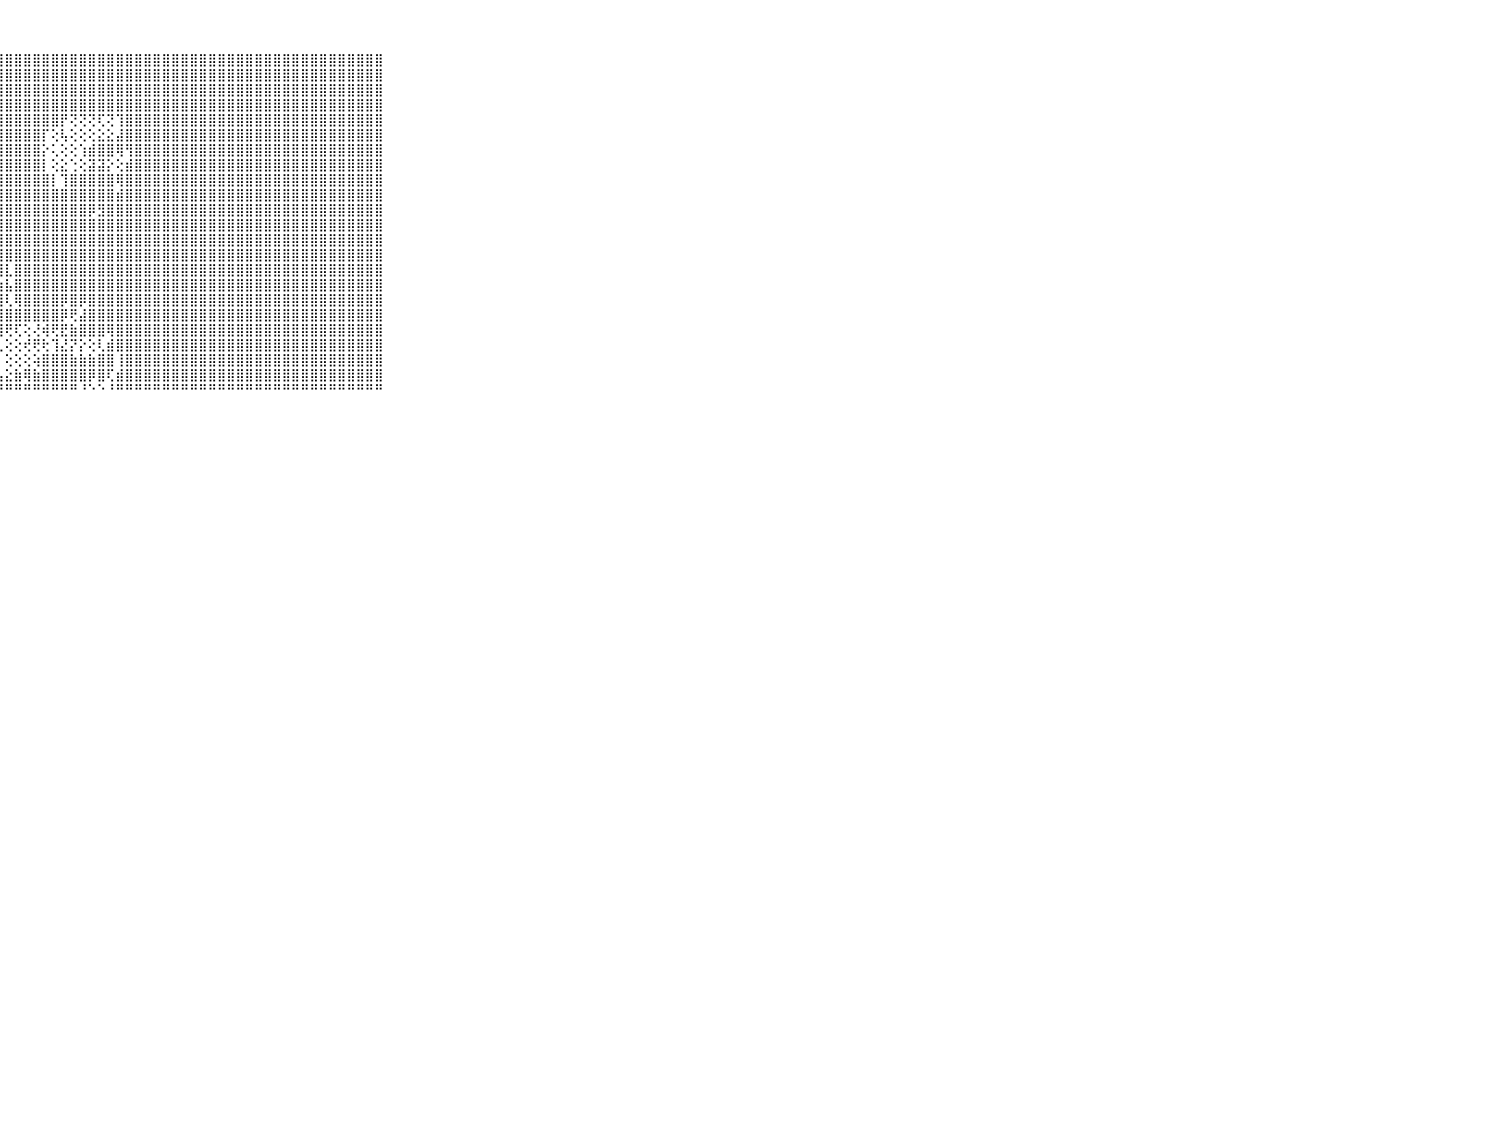

⠀⠀⠀⠀⠀⠀⠀⠀⠀⠀⠀⣿⣿⣿⣿⣿⣿⣿⣿⣿⣿⣿⣿⣿⣿⣿⣿⣿⣿⣿⣿⣿⣿⣿⣿⣿⣿⣿⣿⣿⣿⣿⣿⣿⣿⣿⣿⣿⣿⣿⣿⣿⣿⣿⣿⣿⣿⣿⣿⣿⣿⣿⣿⣿⣿⣿⣿⣿⣿⠀⠀⠀⠀⠀⠀⠀⠀⠀⠀⠀⠀
⠀⠀⠀⠀⠀⠀⠀⠀⠀⠀⠀⣿⣿⣿⣿⣿⣿⣿⣿⣿⣿⣿⣿⣿⣿⣿⣿⣿⣿⣿⣿⣿⣿⣿⣿⣿⣿⣿⣿⣿⣿⣿⣿⣿⣿⣿⣿⣿⣿⣿⣿⣿⣿⣿⣿⣿⣿⣿⣿⣿⣿⣿⣿⣿⣿⣿⣿⣿⣿⠀⠀⠀⠀⠀⠀⠀⠀⠀⠀⠀⠀
⠀⠀⠀⠀⠀⠀⠀⠀⠀⠀⠀⣿⣿⣿⣿⣿⣿⣿⣿⣿⣿⣿⣿⣿⣿⣿⣿⣿⣿⣿⣿⣿⣿⣿⣿⣿⣿⣿⣿⣿⣿⣿⣿⣿⣿⣿⣿⣿⣿⣿⣿⣿⣿⣿⣿⣿⣿⣿⣿⣿⣿⣿⣿⣿⣿⣿⣿⣿⣿⠀⠀⠀⠀⠀⠀⠀⠀⠀⠀⠀⠀
⠀⠀⠀⠀⠀⠀⠀⠀⠀⠀⠀⣿⣿⣿⣿⣿⣿⣿⣿⣿⣿⣿⣿⣿⣿⣿⣿⣿⣿⣿⣿⣿⣿⣿⣿⣿⣿⣿⣿⣿⣿⣿⣿⣿⣿⣿⣿⣿⣿⣿⣿⣿⣿⣿⣿⣿⣿⣿⣿⣿⣿⣿⣿⣿⣿⣿⣿⣿⣿⠀⠀⠀⠀⠀⠀⠀⠀⠀⠀⠀⠀
⠀⠀⠀⠀⠀⠀⠀⠀⠀⠀⠀⣿⣿⣿⣿⣿⣿⣿⣿⣿⣿⣿⣿⣿⣿⣿⣿⣿⣿⣿⣿⣿⣿⣿⡟⢝⢝⢝⢏⢝⢹⣿⣿⣿⣿⣿⣿⣿⣿⣿⣿⣿⣿⣿⣿⣿⣿⣿⣿⣿⣿⣿⣿⣿⣿⣿⣿⣿⣿⠀⠀⠀⠀⠀⠀⠀⠀⠀⠀⠀⠀
⠀⠀⠀⠀⠀⠀⠀⠀⠀⠀⠀⣿⣿⣿⣿⣿⣿⣿⣿⣿⣿⣿⣿⣿⣿⣿⣿⣿⣿⣿⣿⣿⡏⢕⢧⢕⢕⢕⣕⣕⣼⣿⣿⣿⣿⣿⣿⣿⣿⣿⣿⣿⣿⣿⣿⣿⣿⣿⣿⣿⣿⣿⣿⣿⣿⣿⣿⣿⣿⠀⠀⠀⠀⠀⠀⠀⠀⠀⠀⠀⠀
⠀⠀⠀⠀⠀⠀⠀⠀⠀⠀⠀⣿⣿⣿⣿⣿⣿⣿⣿⣿⣿⣿⣿⣿⣿⣿⣿⣿⣿⣿⣿⣿⡕⢅⢕⢕⢱⣾⣿⣿⢿⢻⣿⣿⣿⣿⣿⣿⣿⣿⣿⣿⣿⣿⣿⣿⣿⣿⣿⣿⣿⣿⣿⣿⣿⣿⣿⣿⣿⠀⠀⠀⠀⠀⠀⠀⠀⠀⠀⠀⠀
⠀⠀⠀⠀⠀⠀⠀⠀⠀⠀⠀⣿⣿⣿⣿⣿⣿⣿⣿⣿⣿⣿⣿⣿⣿⣿⣿⣿⣿⣿⣿⣿⡇⢕⣕⢑⢕⣽⣽⡕⢕⣾⣿⣿⣿⣿⣿⣿⣿⣿⣿⣿⣿⣿⣿⣿⣿⣿⣿⣿⣿⣿⣿⣿⣿⣿⣿⣿⣿⠀⠀⠀⠀⠀⠀⠀⠀⠀⠀⠀⠀
⠀⠀⠀⠀⠀⠀⠀⠀⠀⠀⠀⣿⣿⣿⣿⣿⣿⣿⣿⣿⣿⣿⣿⣿⣿⣿⣿⣿⣿⣿⣿⣿⣿⡇⢹⣿⣿⣿⣿⣿⢿⣿⣿⣿⣿⣿⣿⣿⣿⣿⣿⣿⣿⣿⣿⣿⣿⣿⣿⣿⣿⣿⣿⣿⣿⣿⣿⣿⣿⠀⠀⠀⠀⠀⠀⠀⠀⠀⠀⠀⠀
⠀⠀⠀⠀⠀⠀⠀⠀⠀⠀⠀⣿⣿⣿⣿⣿⣿⣿⣿⣿⣿⣿⣿⣿⣿⣿⣿⣿⣿⣿⣿⣿⣿⣿⣿⣿⣿⣿⣿⣿⣾⣿⣿⣿⣿⣿⣿⣿⣿⣿⣿⣿⣿⣿⣿⣿⣿⣿⣿⣿⣿⣿⣿⣿⣿⣿⣿⣿⣿⠀⠀⠀⠀⠀⠀⠀⠀⠀⠀⠀⠀
⠀⠀⠀⠀⠀⠀⠀⠀⠀⠀⠀⣿⣿⣿⣿⣿⣿⣿⣿⣿⣿⣿⣿⣿⣿⣿⣿⣿⣿⣿⣿⣿⣿⣿⣿⣿⣿⡿⣻⣿⣿⣿⣿⣿⣿⣿⣿⣿⣿⣿⣿⣿⣿⣿⣿⣿⣿⣿⣿⣿⣿⣿⣿⣿⣿⣿⣿⣿⣿⠀⠀⠀⠀⠀⠀⠀⠀⠀⠀⠀⠀
⠀⠀⠀⠀⠀⠀⠀⠀⠀⠀⠀⣿⣿⣿⣿⣿⣿⣿⣿⣿⣿⣿⣿⣿⣿⣿⣿⣿⣿⣿⣿⣿⣿⣿⣿⣿⣿⣿⣿⣿⣿⣿⣿⣿⣿⣿⣿⣿⣿⣿⣿⣿⣿⣿⣿⣿⣿⣿⣿⣿⣿⣿⣿⣿⣿⣿⣿⣿⣿⠀⠀⠀⠀⠀⠀⠀⠀⠀⠀⠀⠀
⠀⠀⠀⠀⠀⠀⠀⠀⠀⠀⠀⣿⣿⣿⣿⣿⣿⣿⣿⣿⣿⣿⣿⣿⣿⣿⣿⣿⣿⣿⣿⣿⣿⣿⣿⣿⣿⣿⣿⣿⣿⣿⣿⣿⣿⣿⣿⣿⣿⣿⣿⣿⣿⣿⣿⣿⣿⣿⣿⣿⣿⣿⣿⣿⣿⣿⣿⣿⣿⠀⠀⠀⠀⠀⠀⠀⠀⠀⠀⠀⠀
⠀⠀⠀⠀⠀⠀⠀⠀⠀⠀⠀⣿⣿⣿⣿⣿⣿⣿⣿⣿⣿⣿⣿⣿⣿⣿⣿⣿⣿⣿⣿⣿⣿⣿⣿⣿⣿⣿⣿⣿⣿⣿⣿⣿⣿⣿⣿⣿⣿⣿⣿⣿⣿⣿⣿⣿⣿⣿⣿⣿⣿⣿⣿⣿⣿⣿⣿⣿⣿⠀⠀⠀⠀⠀⠀⠀⠀⠀⠀⠀⠀
⠀⠀⠀⠀⠀⠀⠀⠀⠀⠀⠀⣿⣿⣿⣿⣿⣿⣿⣿⣿⣿⣿⣿⣿⣿⣿⣿⣿⣇⣿⣿⣿⣿⣿⣿⣿⣿⣿⣿⣿⣿⣿⣿⣿⣿⣿⣿⣿⣿⣿⣿⣿⣿⣿⣿⣿⣿⣿⣿⣿⣿⣿⣿⣿⣿⣿⣿⣿⣿⠀⠀⠀⠀⠀⠀⠀⠀⠀⠀⠀⠀
⠀⠀⠀⠀⠀⠀⠀⠀⠀⠀⠀⣿⣿⣿⣿⣿⣿⣿⣿⣿⣿⣿⣿⣿⣿⣿⣿⣷⣧⣿⣿⣿⣿⣿⣿⣿⣿⣿⣿⣿⣿⣿⣿⣿⣿⣿⣿⣿⣿⣿⣿⣿⣿⣿⣿⣿⣿⣿⣿⣿⣿⣿⣿⣿⣿⣿⣿⣿⣿⠀⠀⠀⠀⠀⠀⠀⠀⠀⠀⠀⠀
⠀⠀⠀⠀⠀⠀⠀⠀⠀⠀⠀⣿⣿⣿⣿⣿⣿⣿⣿⣿⣿⣿⡿⢿⣏⣹⣽⣻⢇⢿⣿⣿⣿⣿⡿⣿⡿⣿⣿⣿⣿⣿⣿⣿⣿⣿⣿⣿⣿⣿⣿⣿⣿⣿⣿⣿⣿⣿⣿⣿⣿⣿⣿⣿⣿⣿⣿⣿⣿⠀⠀⠀⠀⠀⠀⠀⠀⠀⠀⠀⠀
⠀⠀⠀⠀⠀⠀⠀⠀⠀⠀⠀⣿⣿⣿⣿⣿⣿⣿⣿⣿⣿⣿⣷⣿⣿⣿⣿⣾⣿⣿⣿⣿⣿⣿⡿⢟⣼⣿⣿⣿⣿⣿⣿⣿⣿⣿⣿⣿⣿⣿⣿⣿⣿⣿⣿⣿⣿⣿⣿⣿⣿⣿⣿⣿⣿⣿⣿⣿⣿⠀⠀⠀⠀⠀⠀⠀⠀⠀⠀⠀⠀
⠀⠀⠀⠀⠀⠀⠀⠀⠀⠀⠀⣿⣿⣿⣿⣿⣿⣿⣿⣿⣿⣿⣿⣿⡟⢸⢿⢿⢟⢏⢕⢜⢾⢟⣟⣷⣿⣿⣿⢿⣿⣿⣿⣿⣿⣿⣿⣿⣿⣿⣿⣿⣿⣿⣿⣿⣿⣿⣿⣿⣿⣿⣿⣿⣿⣿⣿⣿⣿⠀⠀⠀⠀⠀⠀⠀⠀⠀⠀⠀⠀
⠀⠀⠀⠀⠀⠀⠀⠀⠀⠀⠀⣿⣿⣿⣿⣿⣿⣿⣿⣿⣿⣿⣷⣾⣷⣵⣵⢇⢕⢕⢞⢟⢗⢹⣜⡝⡕⢕⢇⣾⣿⣿⣿⣿⣿⣿⣿⣿⣿⣿⣿⣿⣿⣿⣿⣿⣿⣿⣿⣿⣿⣿⣿⣿⣿⣿⣿⣿⣿⠀⠀⠀⠀⠀⠀⠀⠀⠀⠀⠀⠀
⠀⠀⠀⠀⠀⠀⠀⠀⠀⠀⠀⣿⣿⣿⣿⣿⣿⣿⣿⣿⣿⣿⣿⣿⣿⣿⣿⡇⢕⢕⢕⢵⣿⣿⣿⣷⣷⣷⣿⣿⢸⣿⣿⣿⣿⣿⣿⣿⣿⣿⣿⣿⣿⣿⣿⣿⣿⣿⣿⣿⣿⣿⣿⣿⣿⣿⣿⣿⣿⠀⠀⠀⠀⠀⠀⠀⠀⠀⠀⠀⠀
⠀⠀⠀⠀⠀⠀⠀⠀⠀⠀⠀⣿⣿⣿⣿⣿⣿⣿⣿⣿⣿⣿⣿⣿⣿⣿⣿⣧⣕⣷⢿⣷⣿⣿⣿⣿⣿⡿⣿⢏⣾⣿⣿⣿⣿⣿⣿⣿⣿⣿⣿⣿⣿⣿⣿⣿⣿⣿⣿⣿⣿⣿⣿⣿⣿⣿⣿⣿⣿⠀⠀⠀⠀⠀⠀⠀⠀⠀⠀⠀⠀
⠀⠀⠀⠀⠀⠀⠀⠀⠀⠀⠀⠛⠛⠛⠛⠛⠛⠛⠛⠛⠛⠛⠛⠛⠛⠛⠛⠛⠛⠛⠛⠛⠛⠛⠛⠛⠘⠑⠑⠘⠛⠛⠛⠛⠛⠛⠛⠛⠛⠛⠛⠛⠛⠛⠛⠛⠛⠛⠛⠛⠛⠛⠛⠛⠛⠛⠛⠛⠛⠀⠀⠀⠀⠀⠀⠀⠀⠀⠀⠀⠀